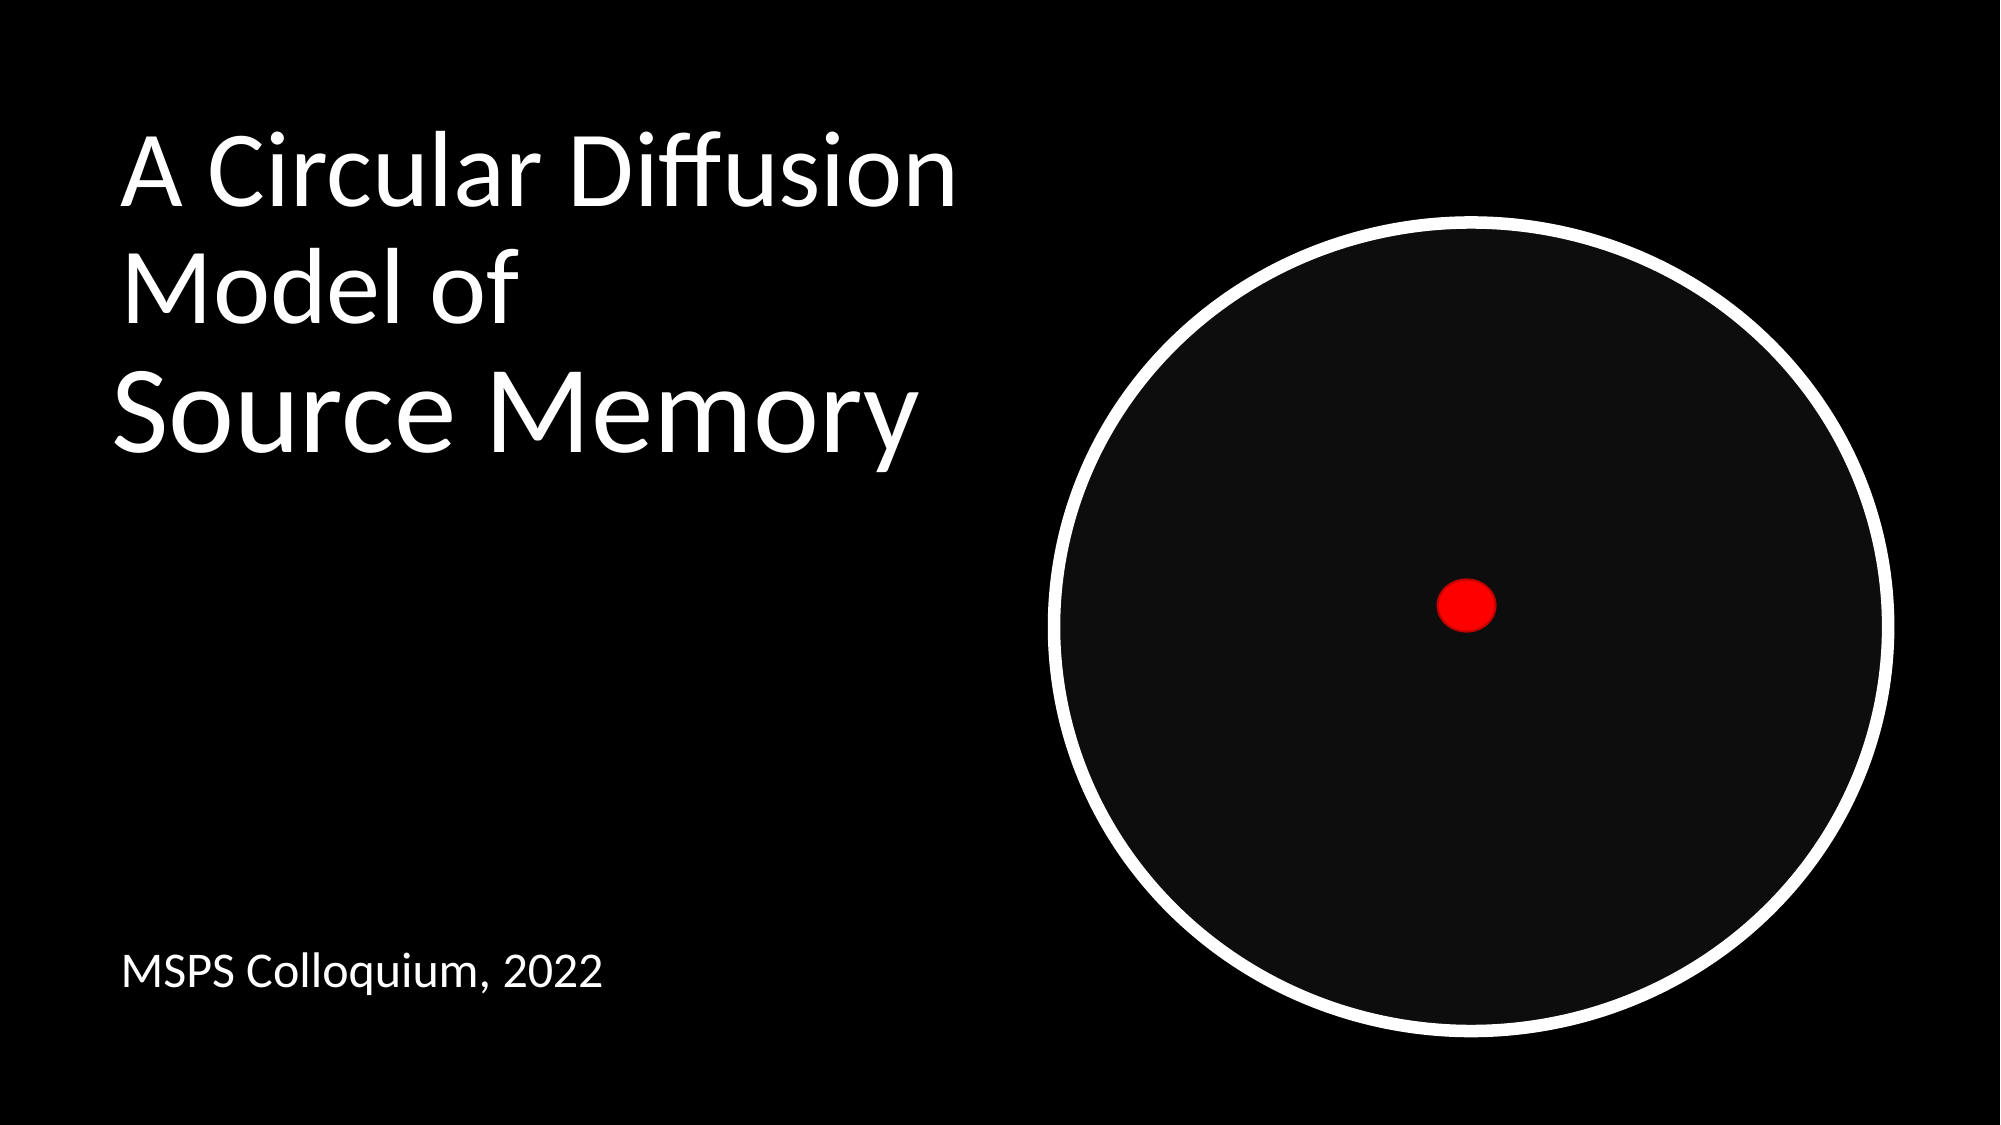

# A Circular Diffusion Model of

Source Memory

MSPS Colloquium, 2022